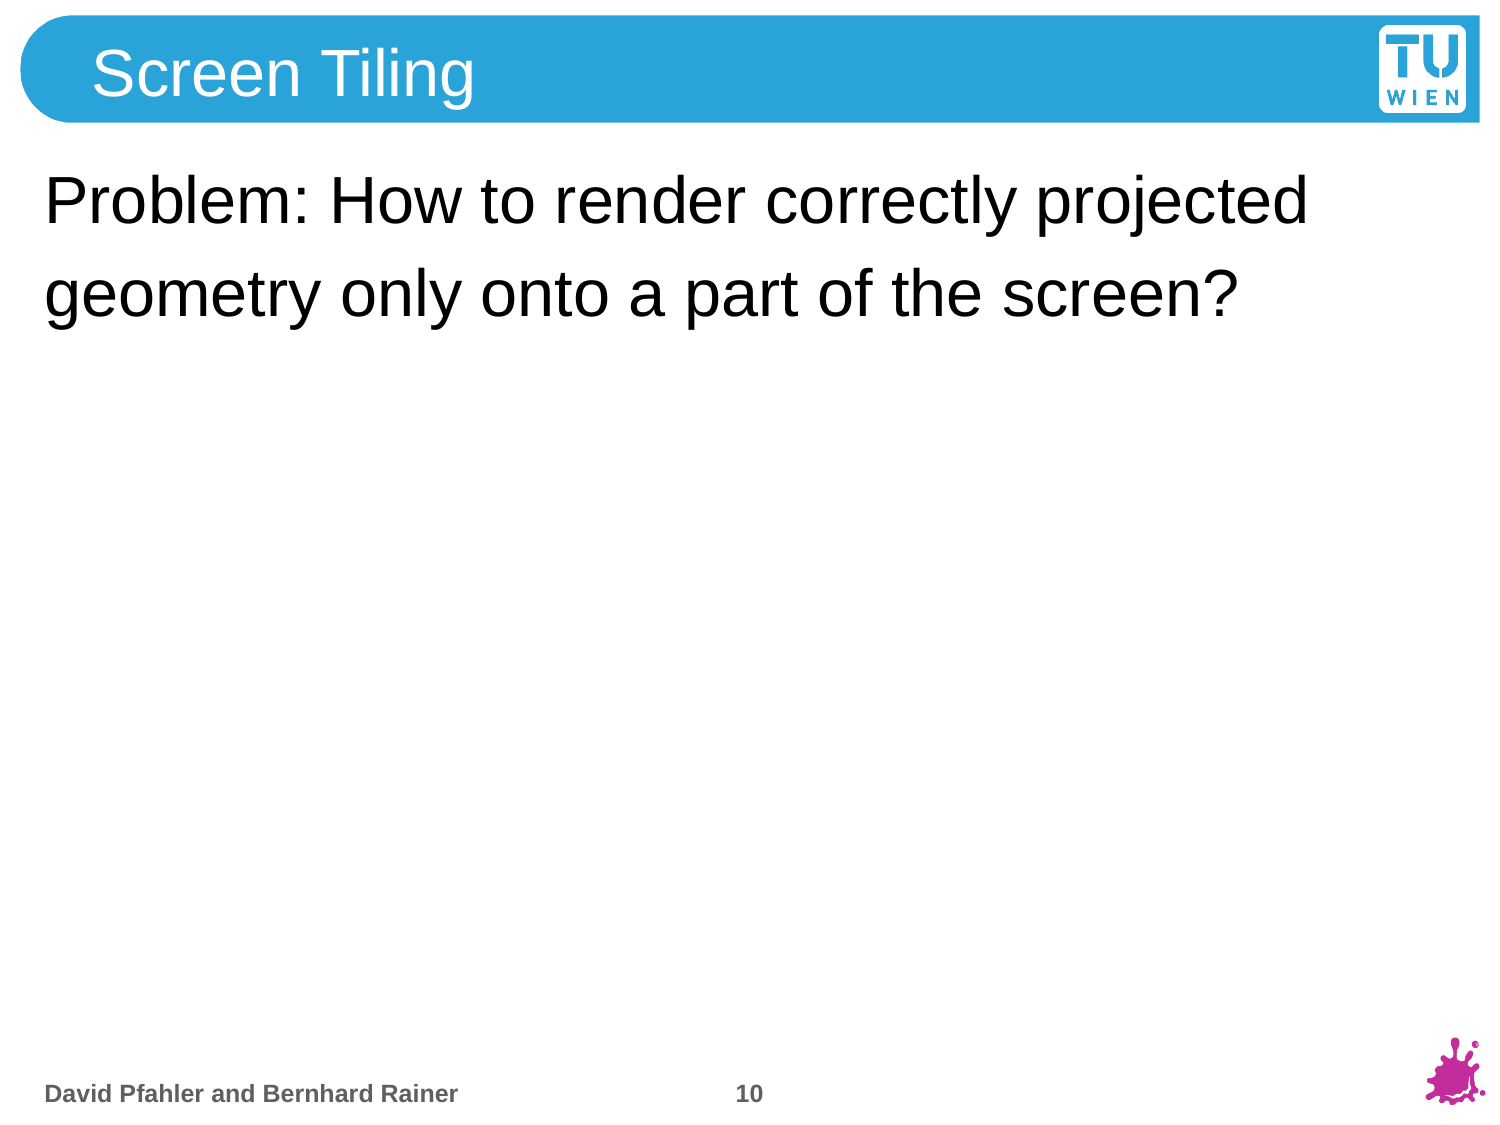

# Screen Tiling
Problem: How to render correctly projected
geometry only onto a part of the screen?

10
David Pfahler and Bernhard Rainer